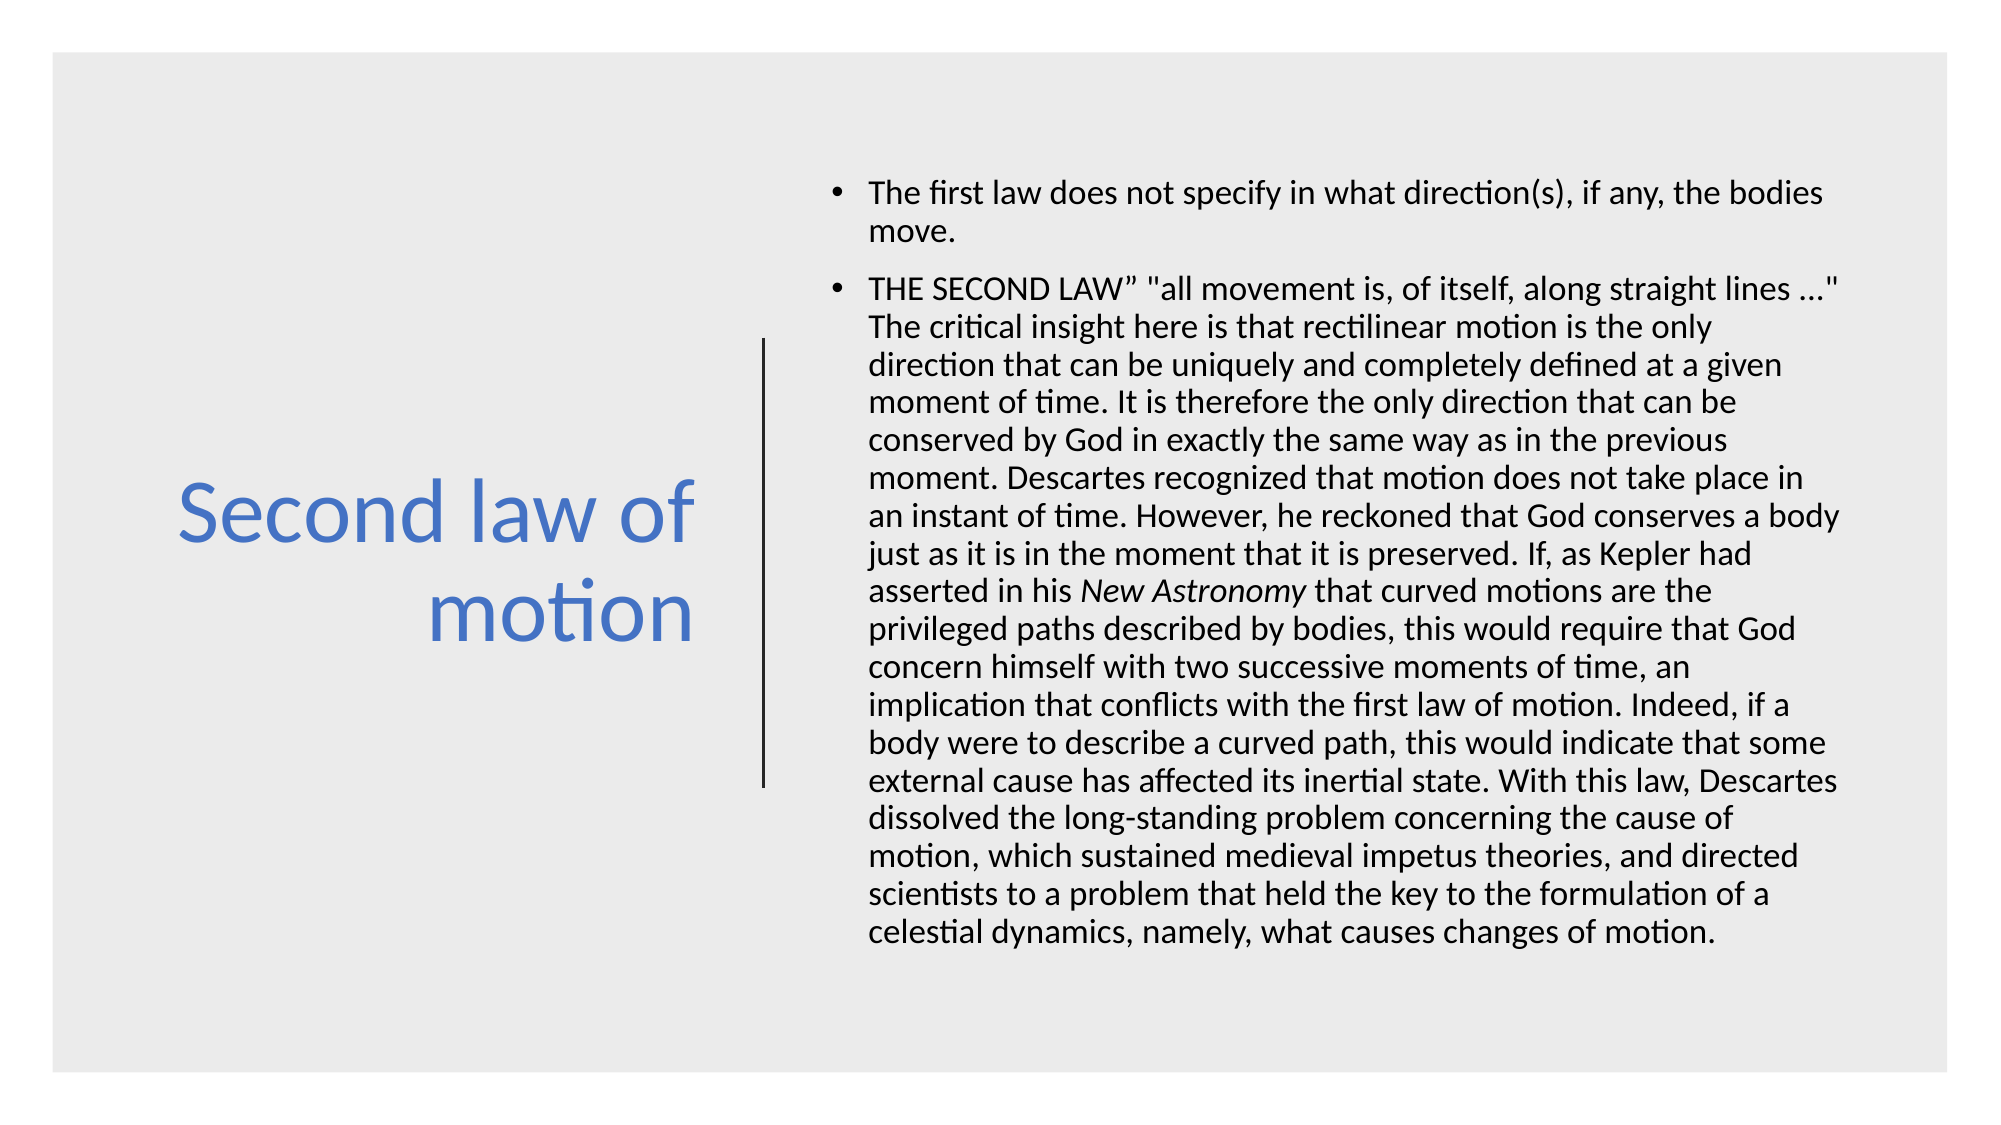

# Second law of motion
The first law does not specify in what direction(s), if any, the bodies move.
THE SECOND LAW” "all movement is, of itself, along straight lines ..." The critical insight here is that rectilinear motion is the only direction that can be uniquely and completely defined at a given moment of time. It is therefore the only direction that can be conserved by God in exactly the same way as in the previous moment. Descartes recognized that motion does not take place in an instant of time. However, he reckoned that God conserves a body just as it is in the moment that it is preserved. If, as Kepler had asserted in his New Astronomy that curved motions are the privileged paths described by bodies, this would require that God concern himself with two successive moments of time, an implication that conflicts with the first law of motion. Indeed, if a body were to describe a curved path, this would indicate that some external cause has affected its inertial state. With this law, Descartes dissolved the long-standing problem concern­ing the cause of motion, which sustained medieval impetus theories, and directed scientists to a problem that held the key to the formulation of a celestial dynamics, namely, what causes changes of motion.